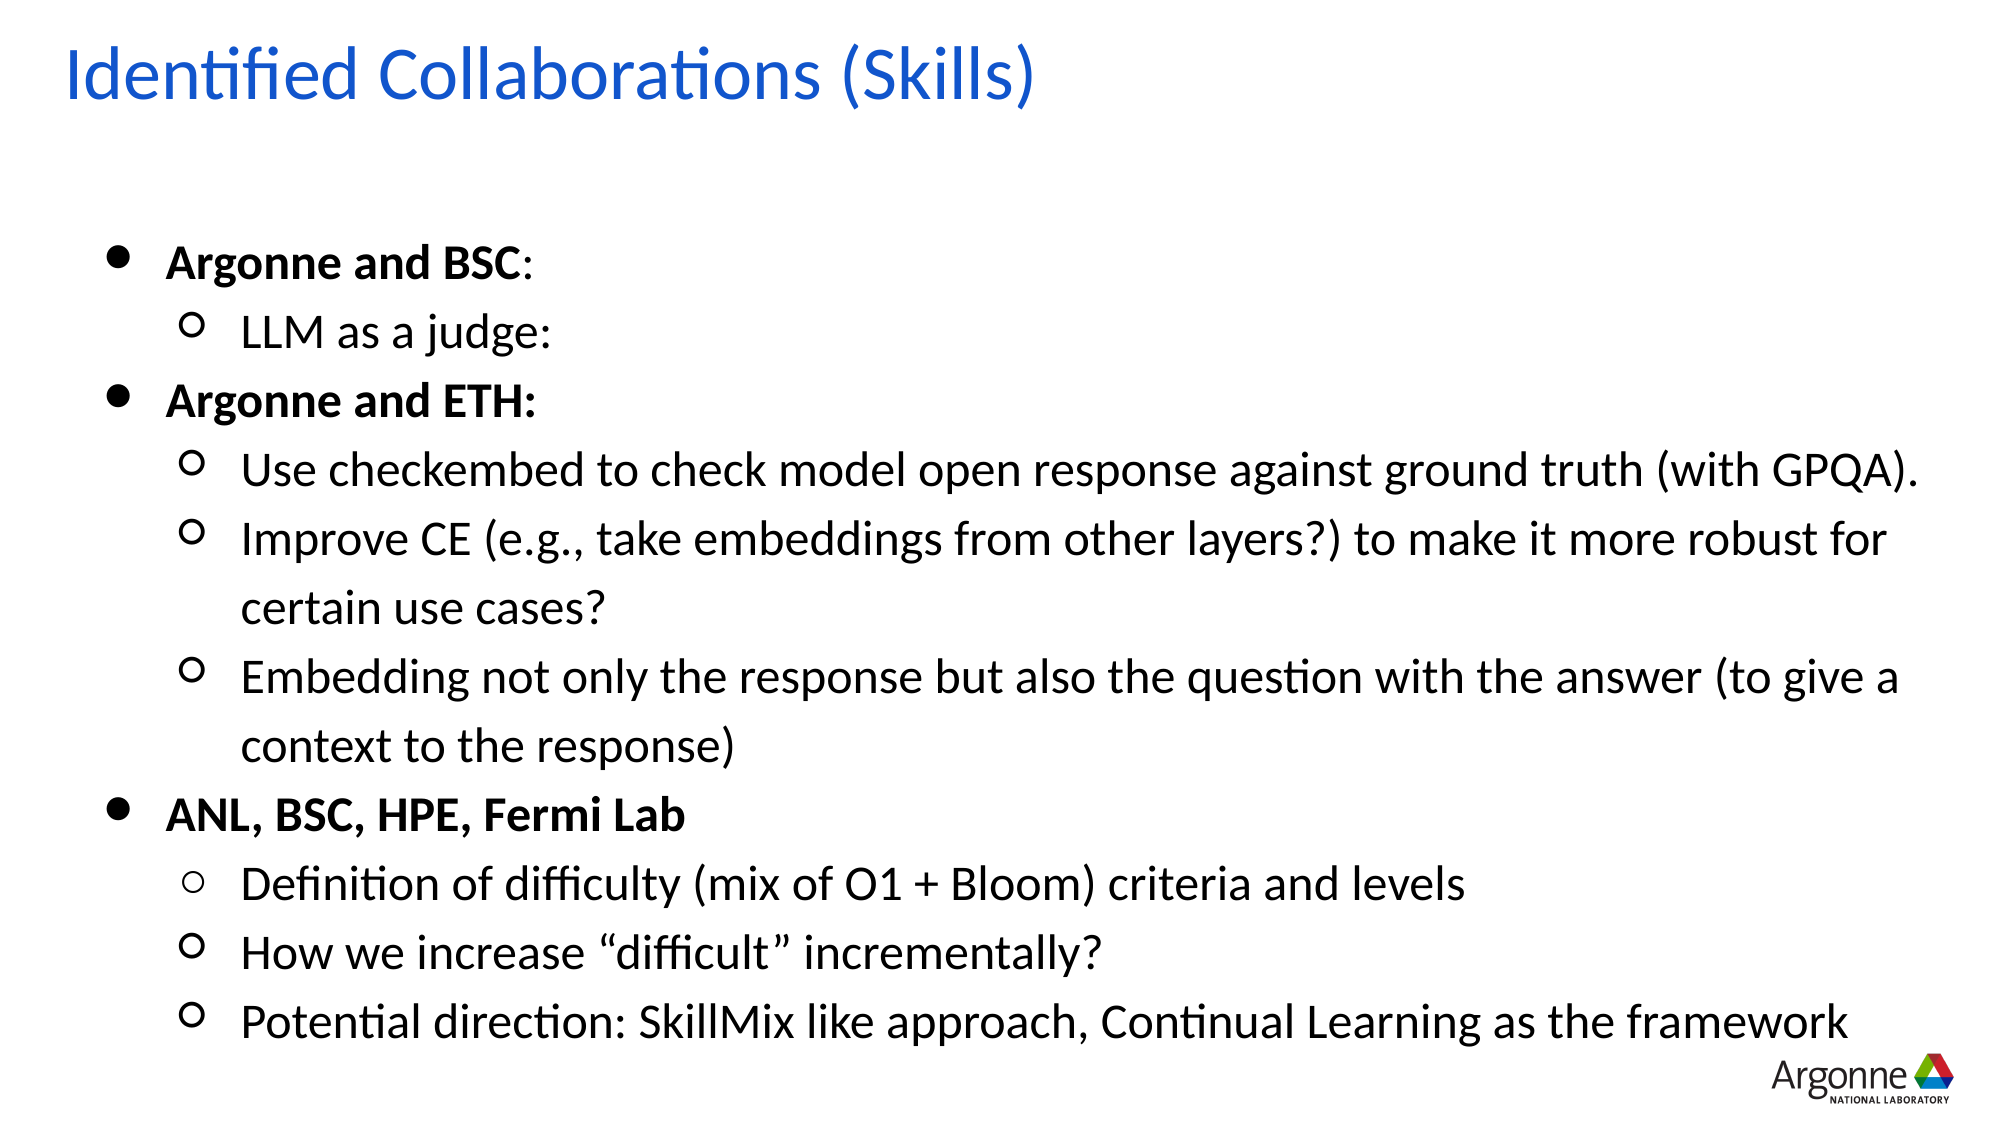

# Identified Collaborations (Skills)
Argonne and BSC:
LLM as a judge:
Argonne and ETH:
Use checkembed to check model open response against ground truth (with GPQA).
Improve CE (e.g., take embeddings from other layers?) to make it more robust for certain use cases?
Embedding not only the response but also the question with the answer (to give a context to the response)
ANL, BSC, HPE, Fermi Lab
Definition of difficulty (mix of O1 + Bloom) criteria and levels
How we increase “difficult” incrementally?
Potential direction: SkillMix like approach, Continual Learning as the framework